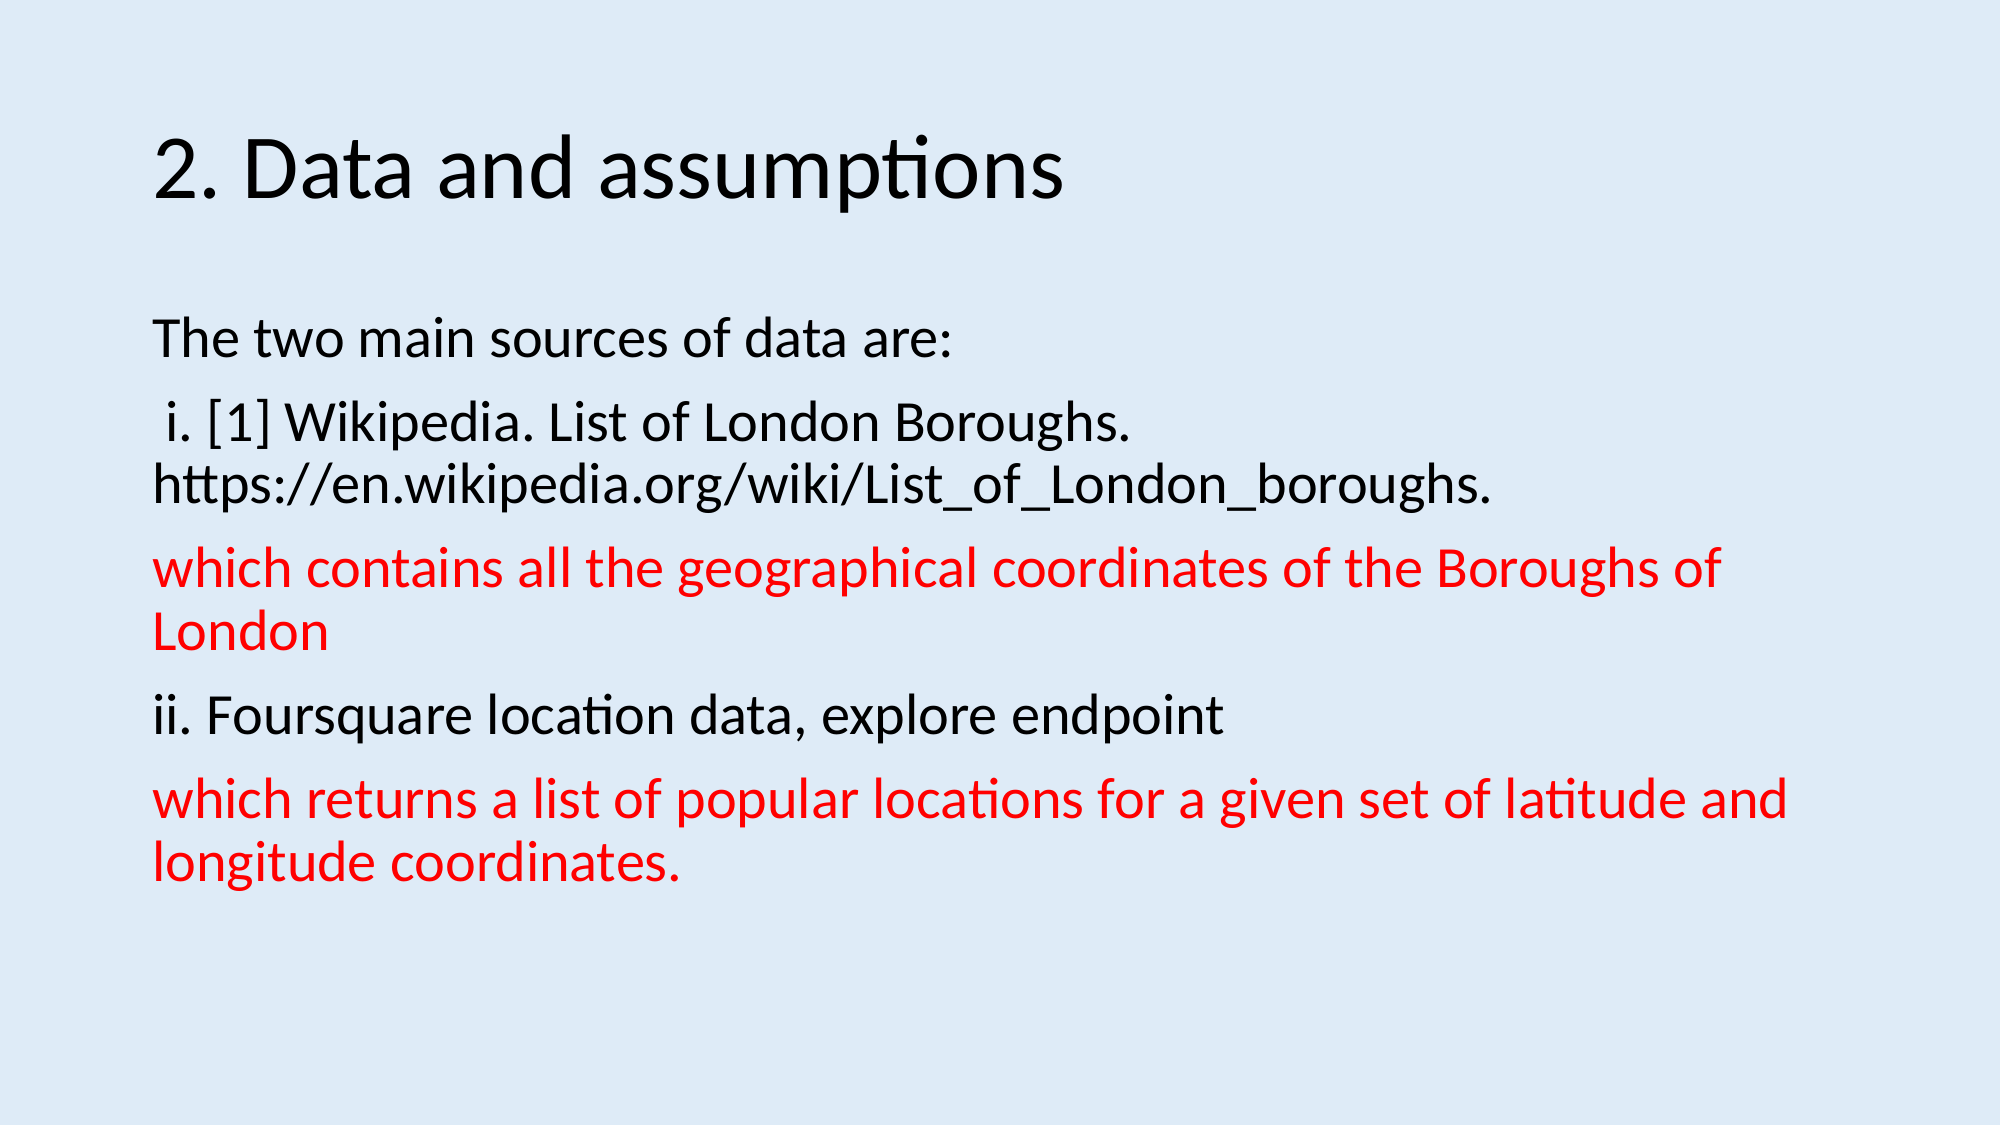

# 2. Data and assumptions
The two main sources of data are:
 i. [1] Wikipedia. List of London Boroughs. https://en.wikipedia.org/wiki/List_of_London_boroughs.
which contains all the geographical coordinates of the Boroughs of London
ii. Foursquare location data, explore endpoint
which returns a list of popular locations for a given set of latitude and longitude coordinates.